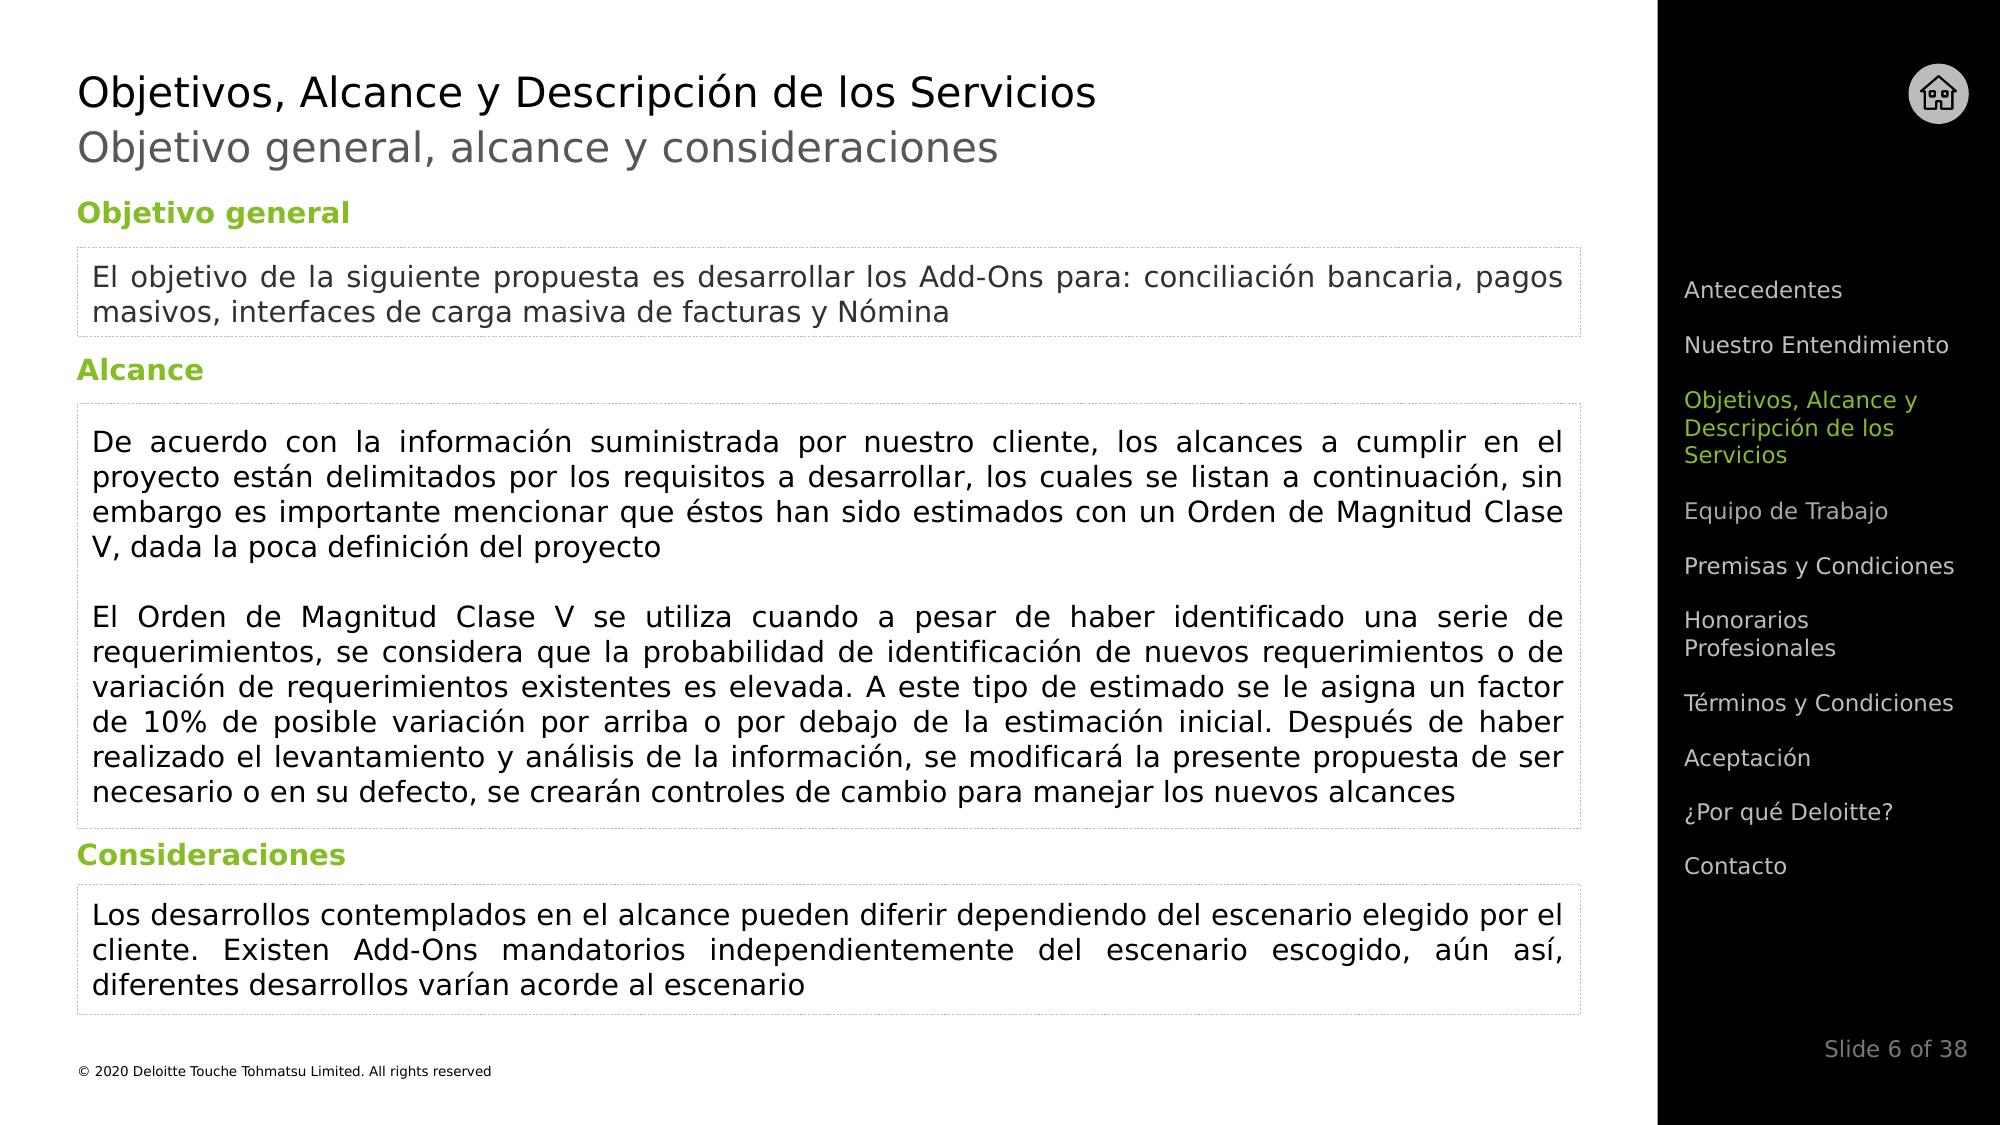

# Objetivos, Alcance y Descripción de los Servicios
Objetivo general, alcance y consideraciones
Objetivo general

El objetivo de la siguiente propuesta es desarrollar los Add-Ons para: conciliación bancaria, pagos masivos, interfaces de carga masiva de facturas y Nómina
Antecedentes
Nuestro Entendimiento
Alcance
Objetivos, Alcance y Descripción de los Servicios

De acuerdo con la información suministrada por nuestro cliente, los alcances a cumplir en el proyecto están delimitados por los requisitos a desarrollar, los cuales se listan a continuación, sin embargo es importante mencionar que éstos han sido estimados con un Orden de Magnitud Clase V, dada la poca definición del proyecto

El Orden de Magnitud Clase V se utiliza cuando a pesar de haber identificado una serie de requerimientos, se considera que la probabilidad de identificación de nuevos requerimientos o de variación de requerimientos existentes es elevada. A este tipo de estimado se le asigna un factor de 10% de posible variación por arriba o por debajo de la estimación inicial. Después de haber realizado el levantamiento y análisis de la información, se modificará la presente propuesta de ser necesario o en su defecto, se crearán controles de cambio para manejar los nuevos alcances

Equipo de Trabajo
Premisas y Condiciones
Honorarios Profesionales
Términos y Condiciones
Aceptación
¿Por qué Deloitte?
Consideraciones
Contacto

Los desarrollos contemplados en el alcance pueden diferir dependiendo del escenario elegido por el cliente. Existen Add-Ons mandatorios independientemente del escenario escogido, aún así, diferentes desarrollos varían acorde al escenario